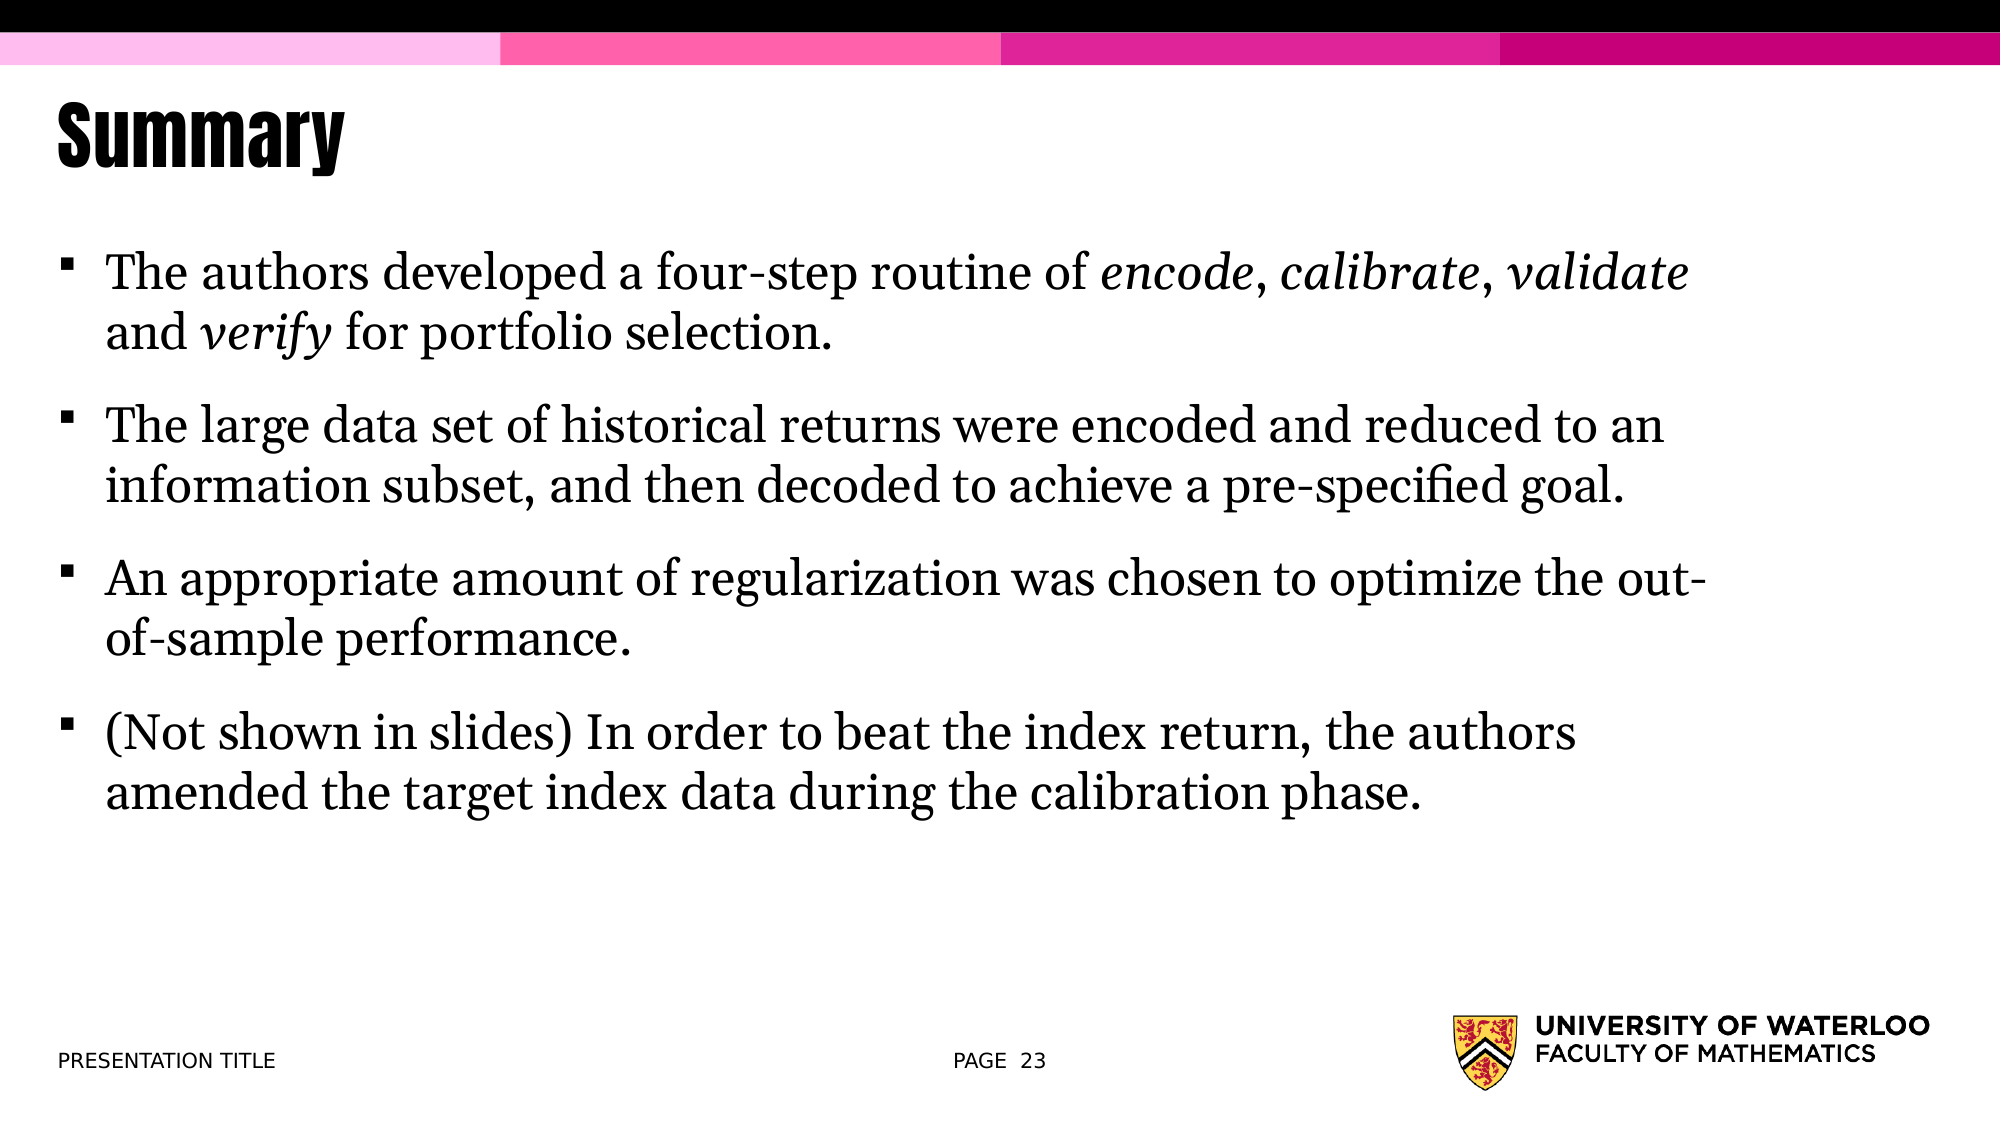

# Summary
The authors developed a four-step routine of encode, calibrate, validate and verify for portfolio selection.
The large data set of historical returns were encoded and reduced to an information subset, and then decoded to achieve a pre-specified goal.
An appropriate amount of regularization was chosen to optimize the out-of-sample performance.
(Not shown in slides) In order to beat the index return, the authors amended the target index data during the calibration phase.
PRESENTATION TITLE
PAGE  23